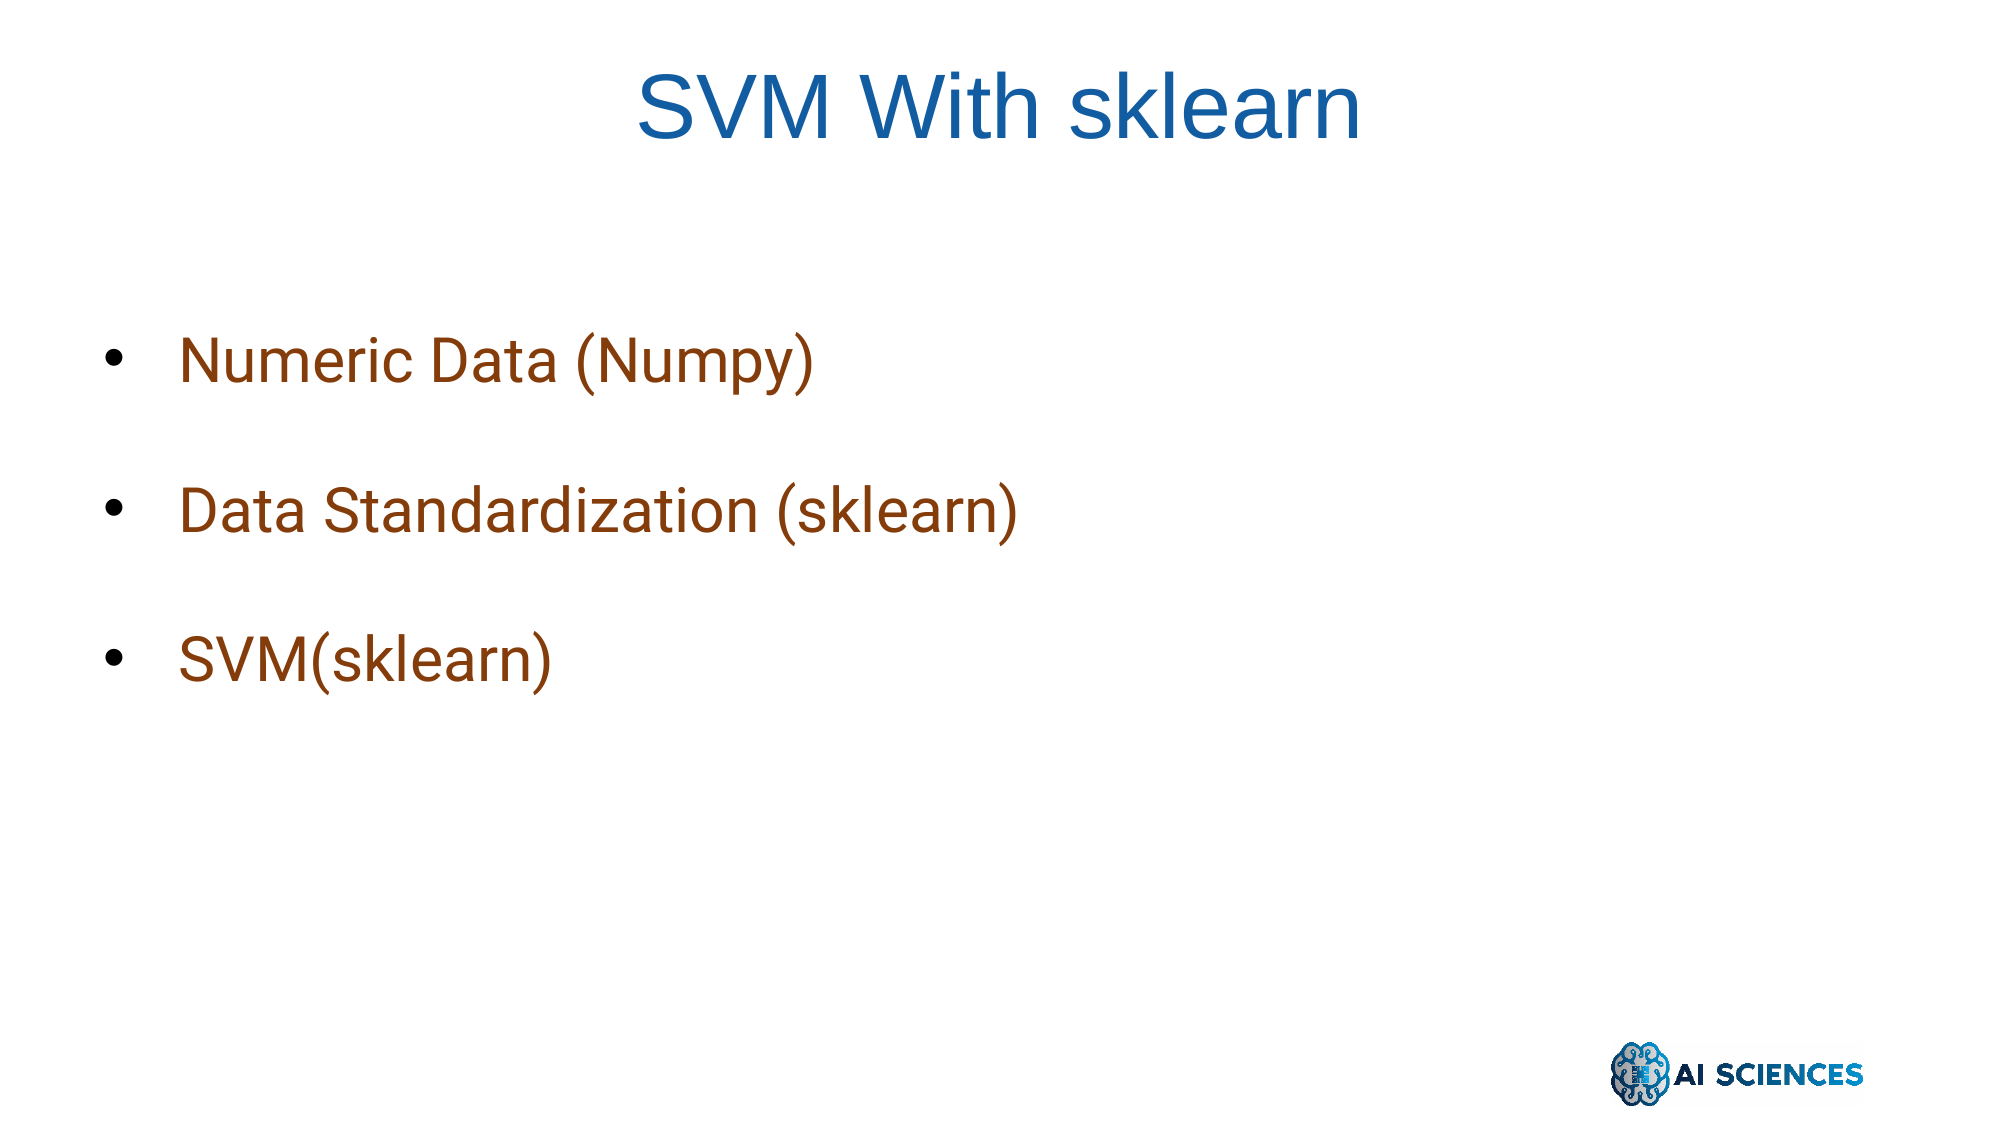

SVM With sklearn

Numeric Data (Numpy)

Data Standardization (sklearn)

SVM(sklearn)